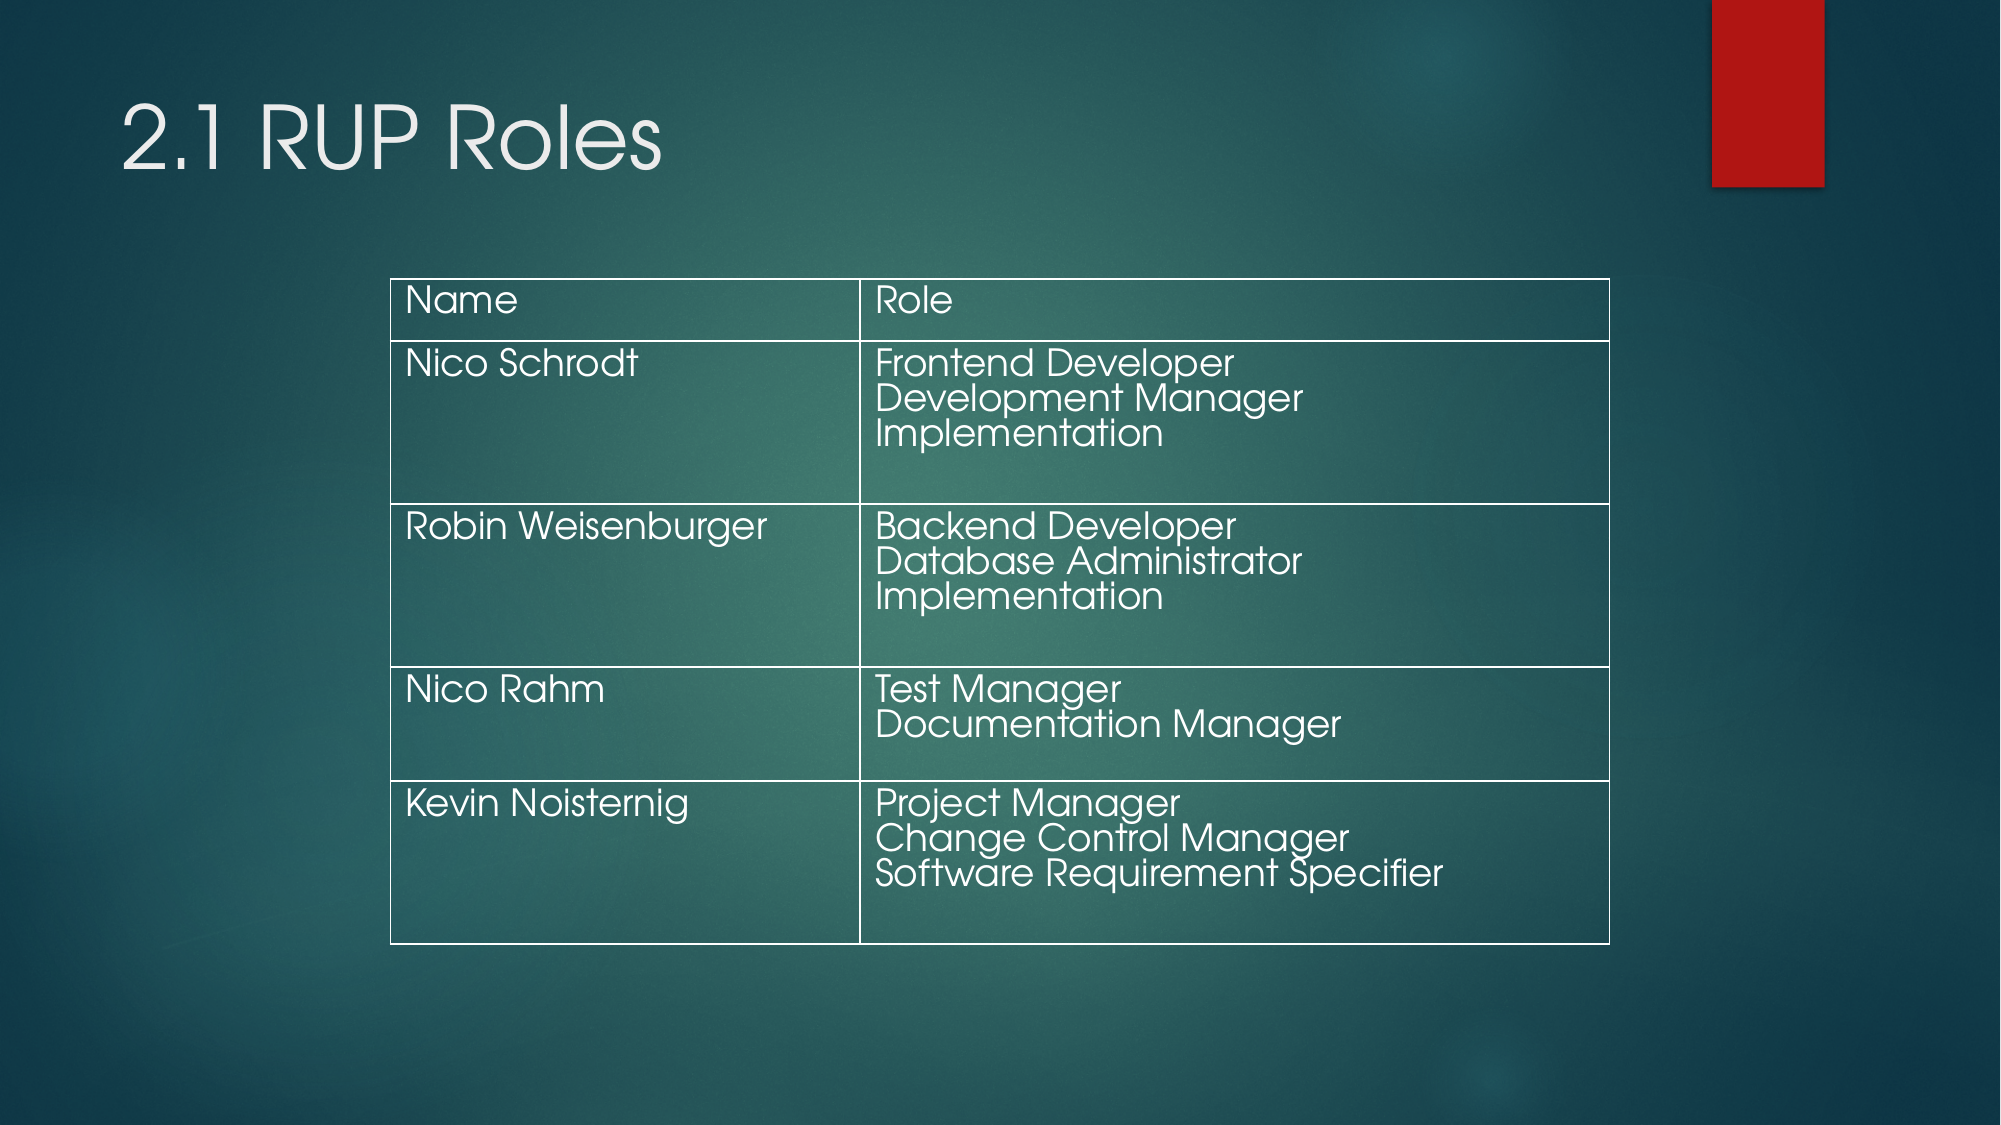

# 2.1 RUP Roles
| Name | Role |
| --- | --- |
| Nico Schrodt | Frontend Developer Development Manager Implementation |
| Robin Weisenburger | Backend Developer Database Administrator Implementation |
| Nico Rahm | Test Manager Documentation Manager |
| Kevin Noisternig | Project Manager Change Control Manager Software Requirement Specifier |